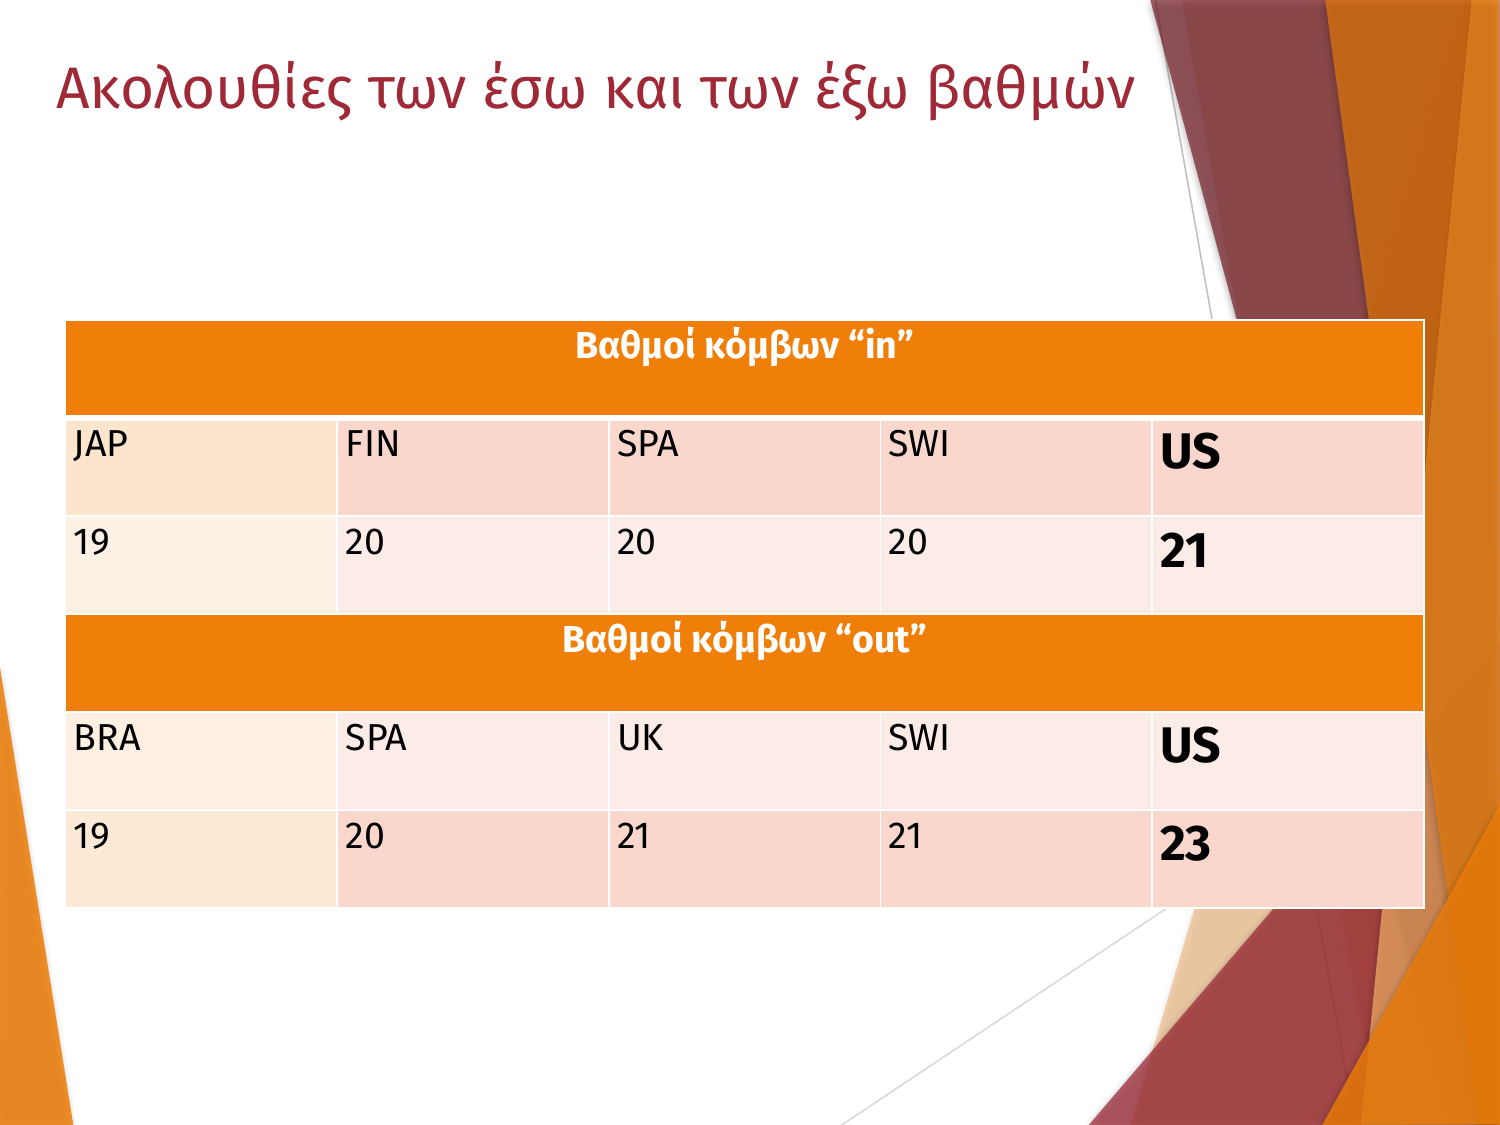

# Ακολουθίες των έσω και των έξω βαθμών
| Βαθμοί κόμβων “in” |  |  |  |  |
| --- | --- | --- | --- | --- |
| JAP | FIN | SPA | SWI | US |
| 19 | 20 | 20 | 20 | 21 |
| Βαθμοί κόμβων “out” |  |  |  |  |
| BRA | SPA | UK | SWI | US |
| 19 | 20 | 21 | 21 | 23 |